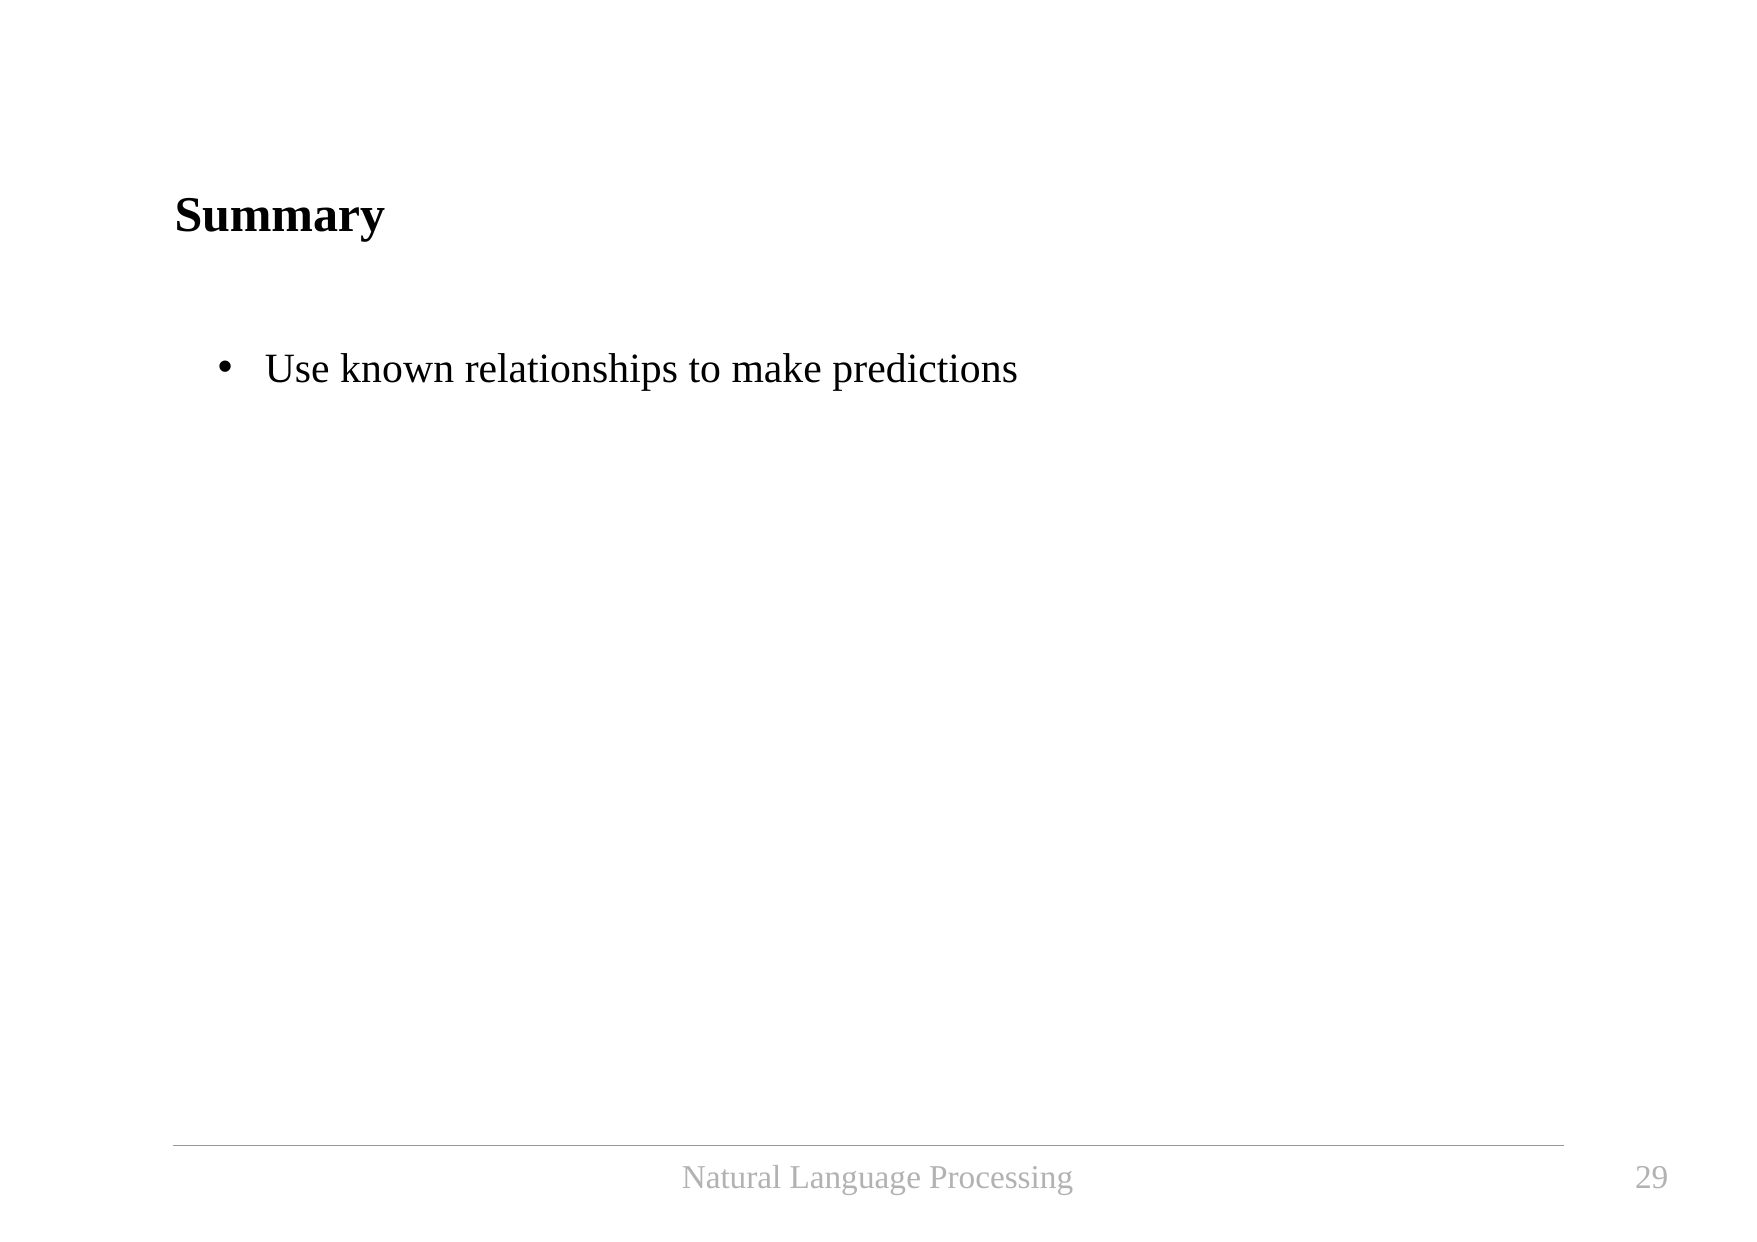

Summary
Use known relationships to make predictions

Natural Language Processing
29